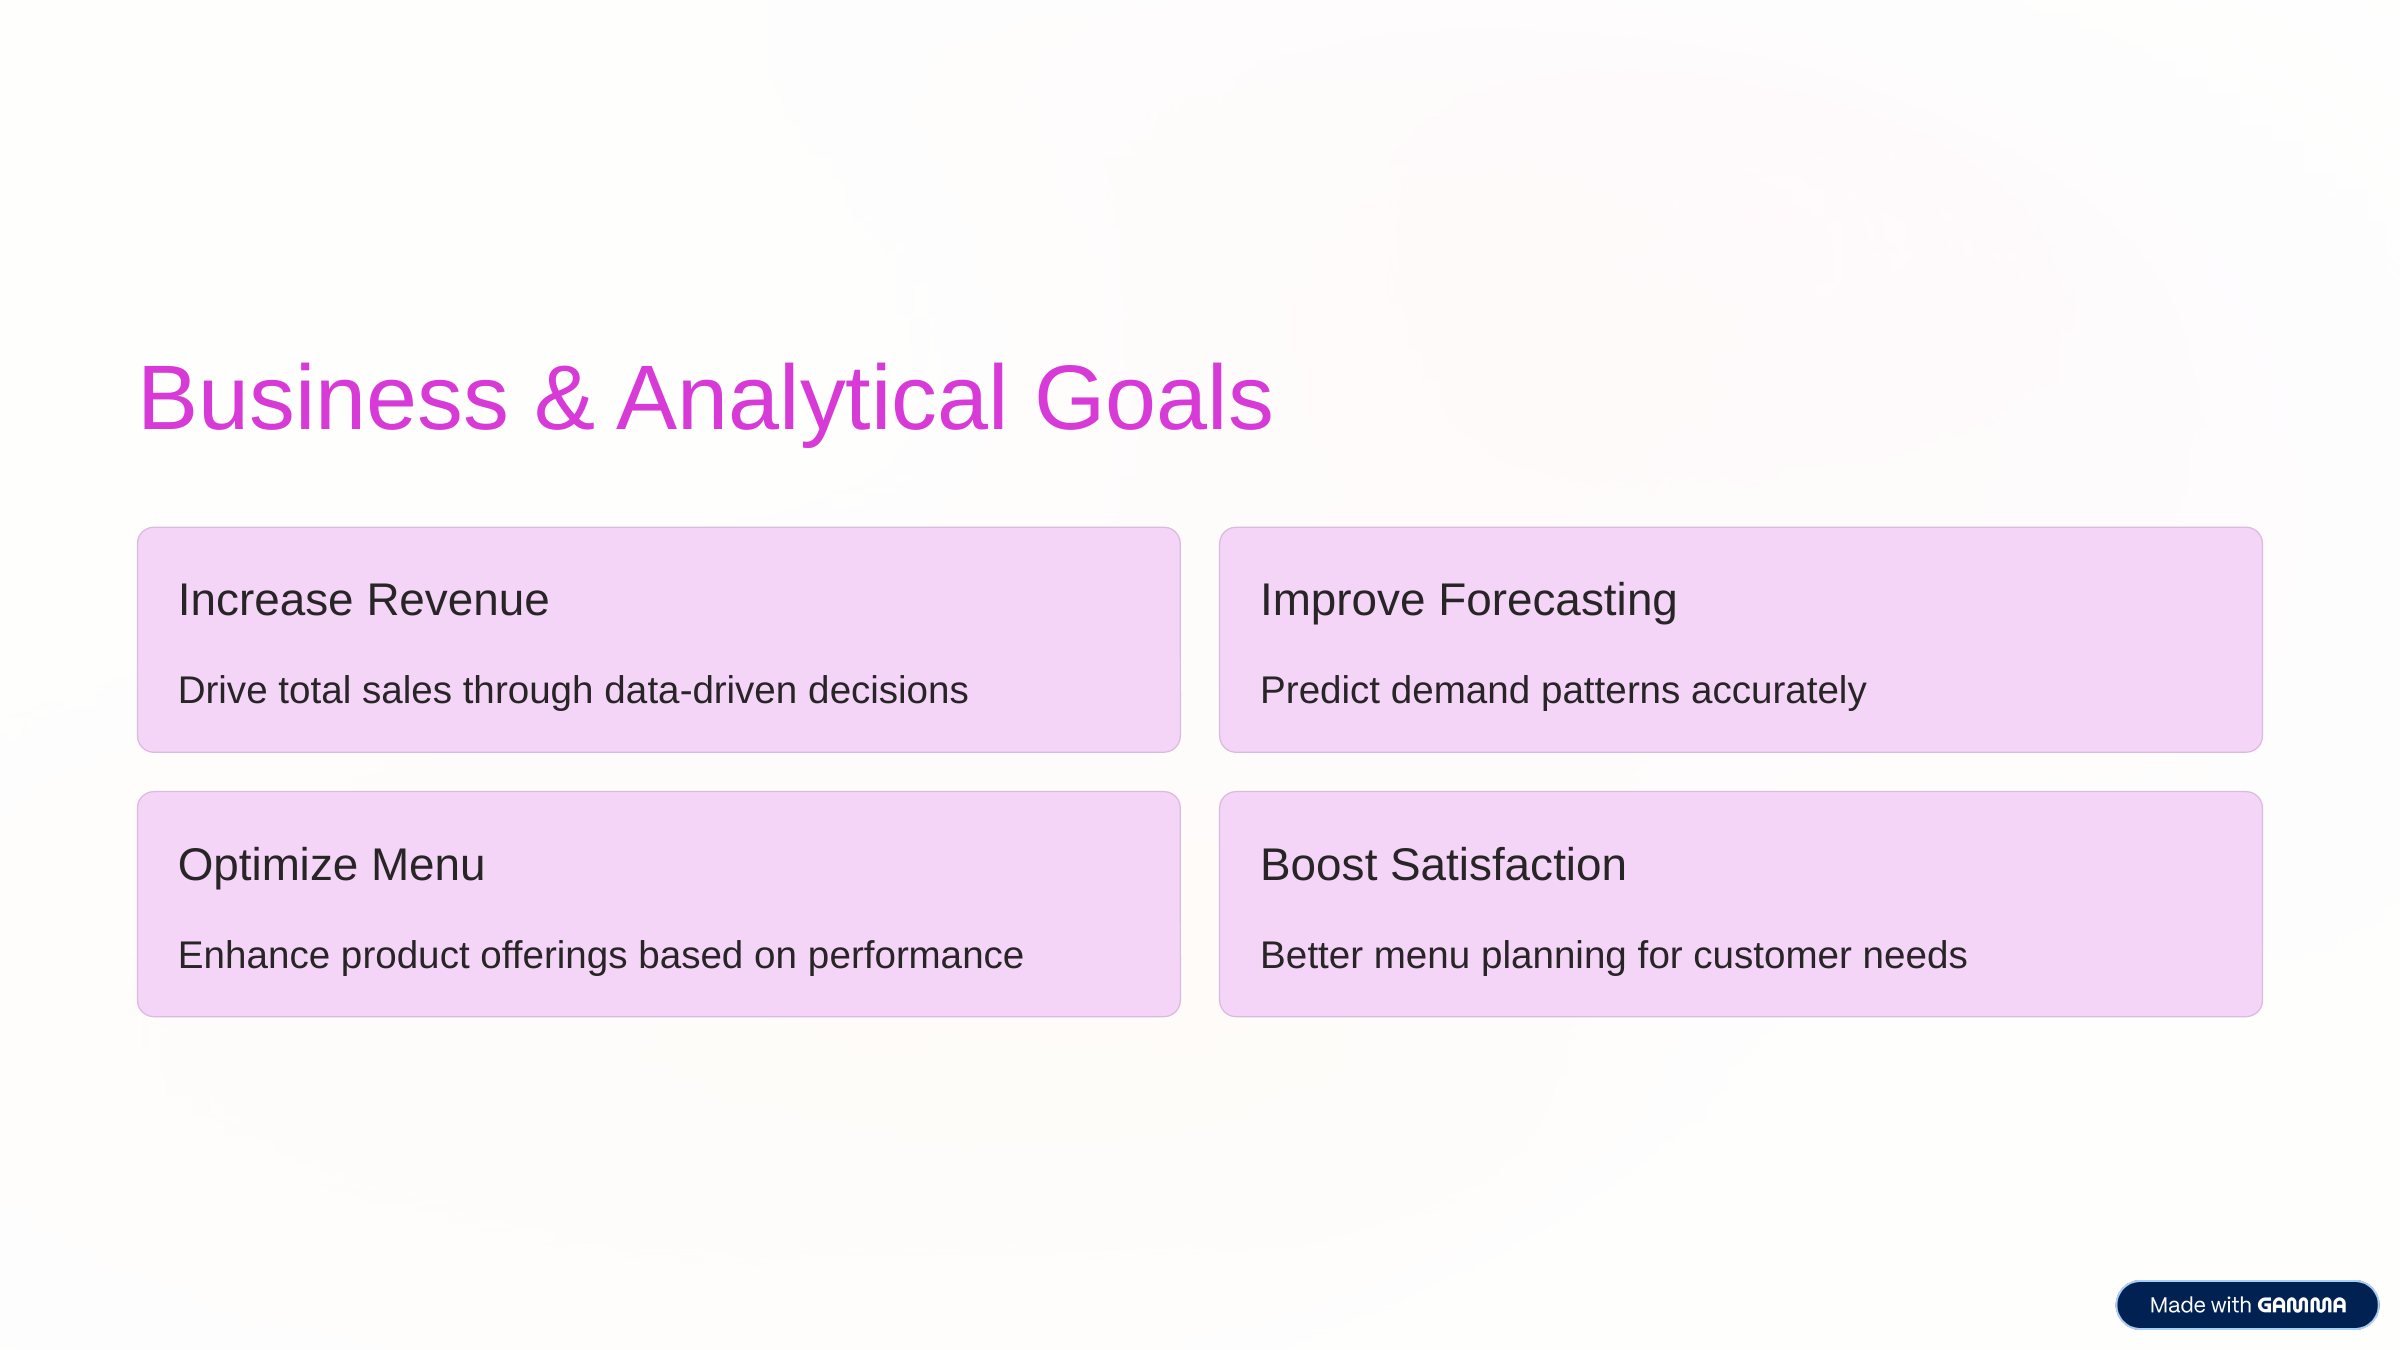

Business & Analytical Goals

Increase Revenue
Improve Forecasting
Drive total sales through data-driven decisions
Predict demand patterns accurately

Optimize Menu
Boost Satisfaction
Enhance product offerings based on performance
Better menu planning for customer needs